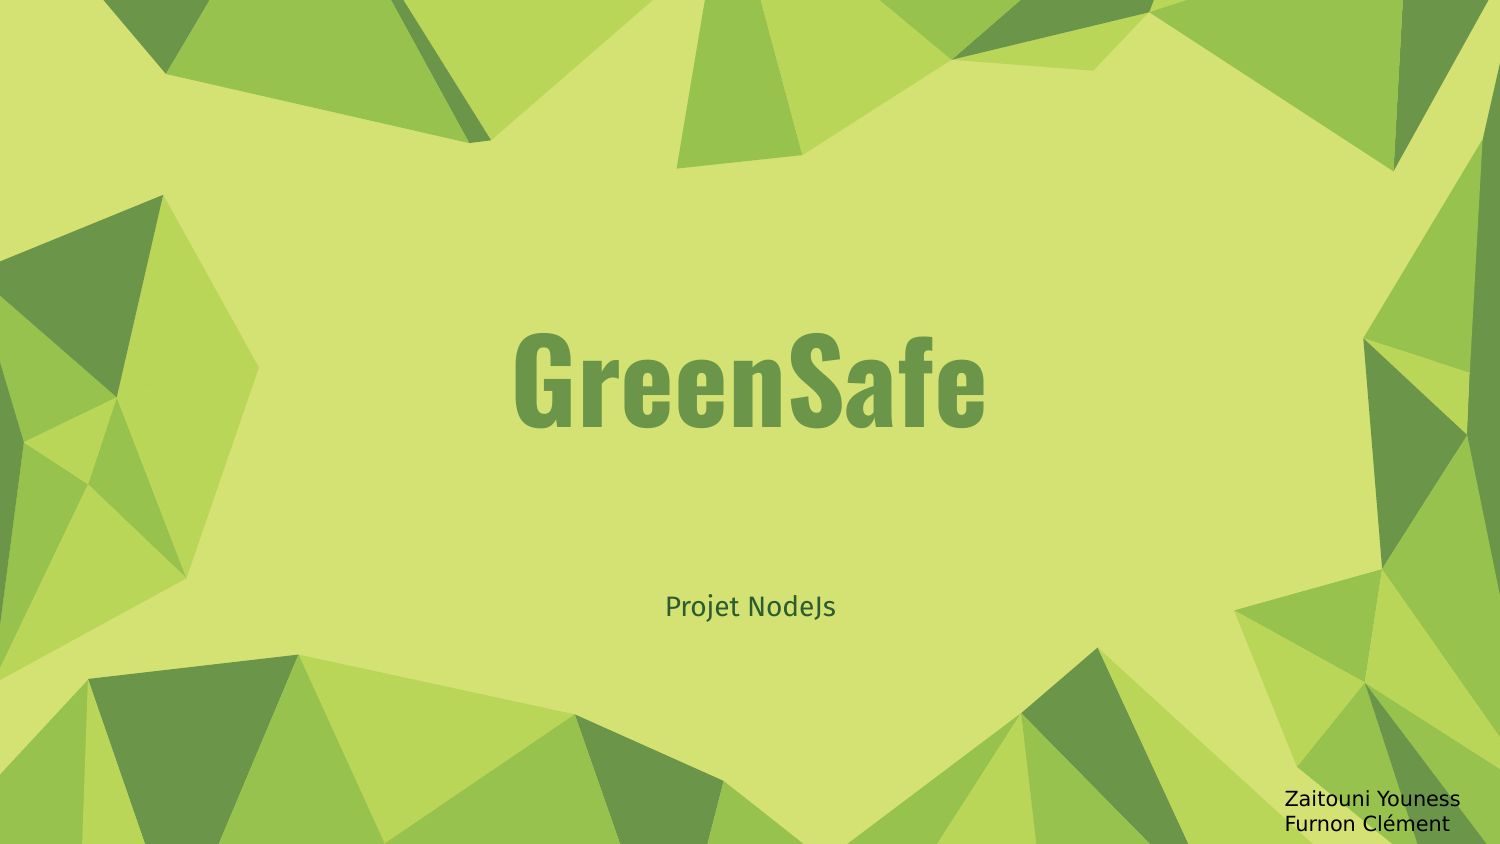

# GreenSafe
Projet NodeJs
Zaitouni Youness
Furnon Clément